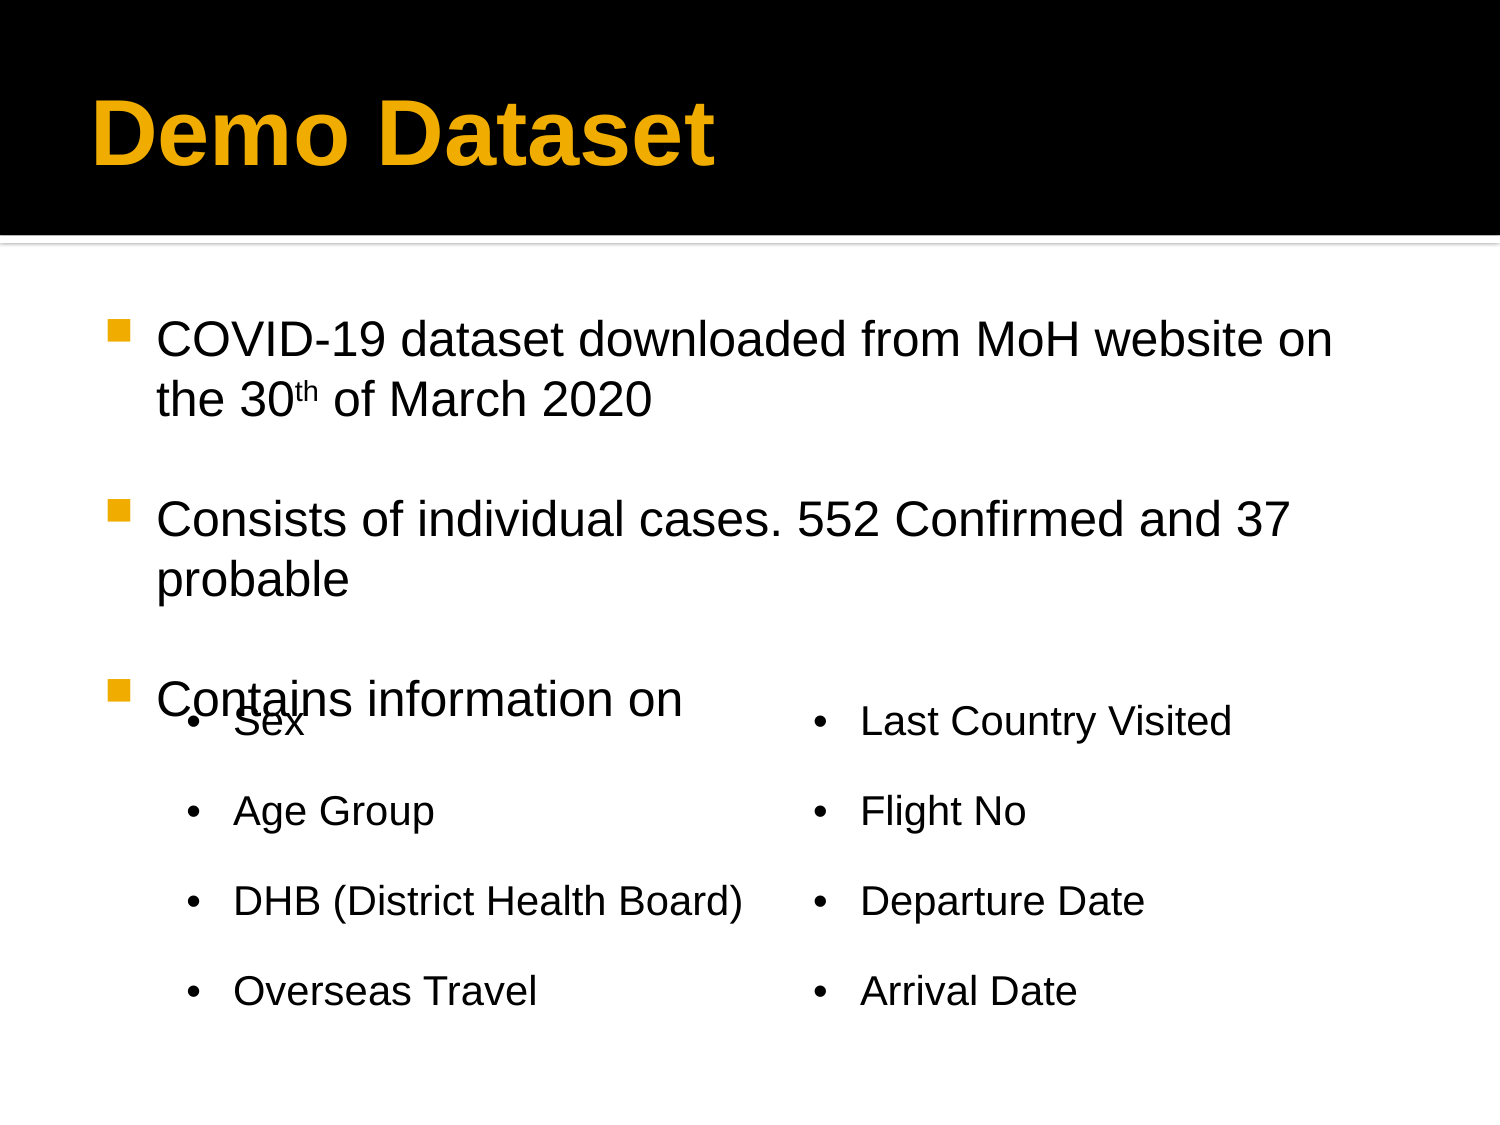

# Demo Dataset
COVID-19 dataset downloaded from MoH website on the 30th of March 2020

Consists of individual cases. 552 Confirmed and 37  probable

Contains information on

| Sex | Last Country Visited |
| --- | --- |
| Age Group | Flight No |
| DHB (District Health Board) | Departure Date |
| Overseas Travel | Arrival Date |